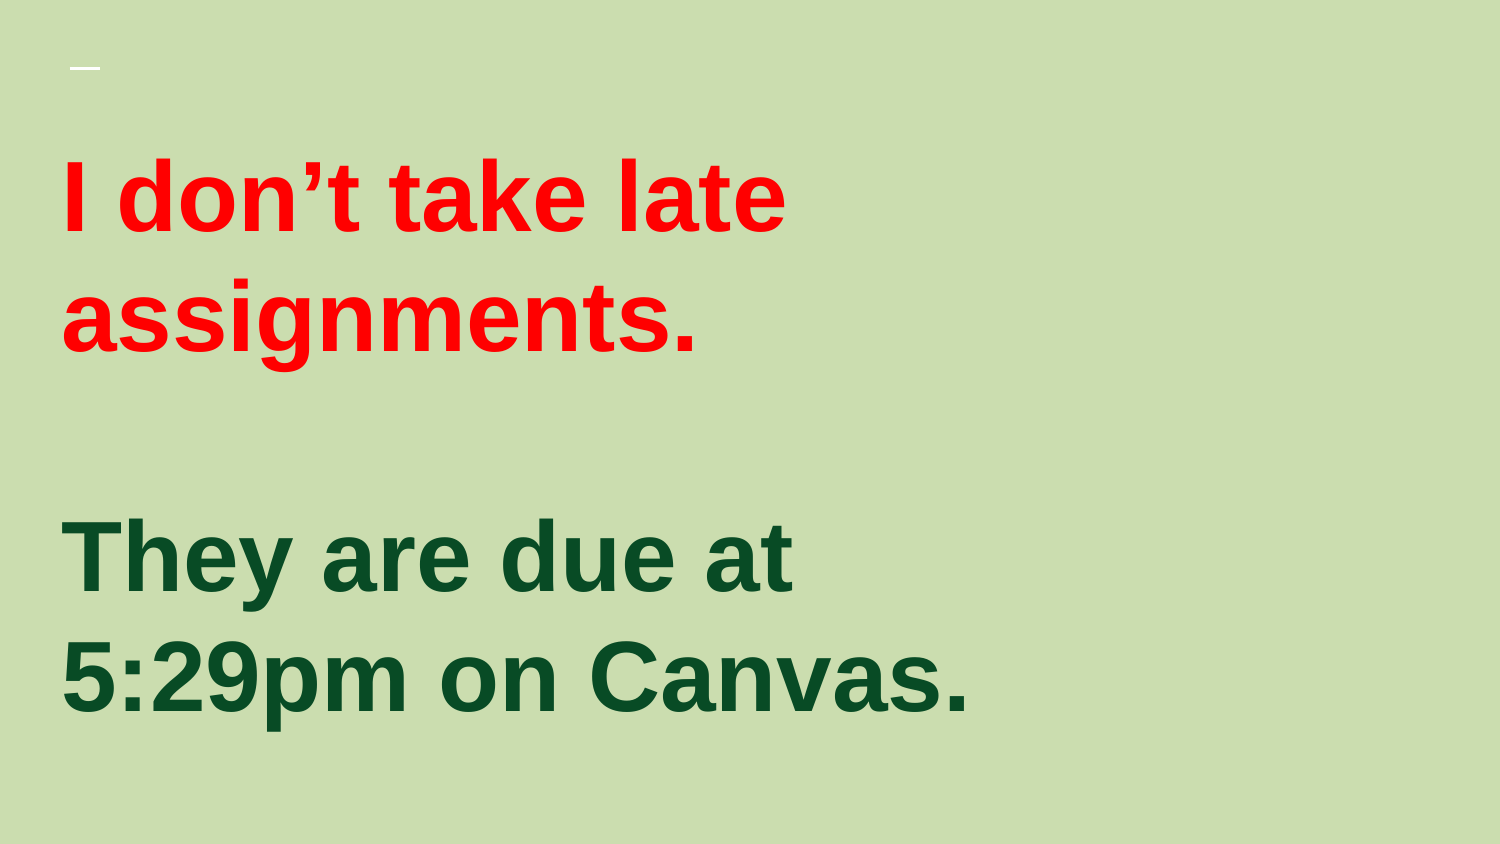

# I don’t take late assignments. They are due at 5:29pm on Canvas.